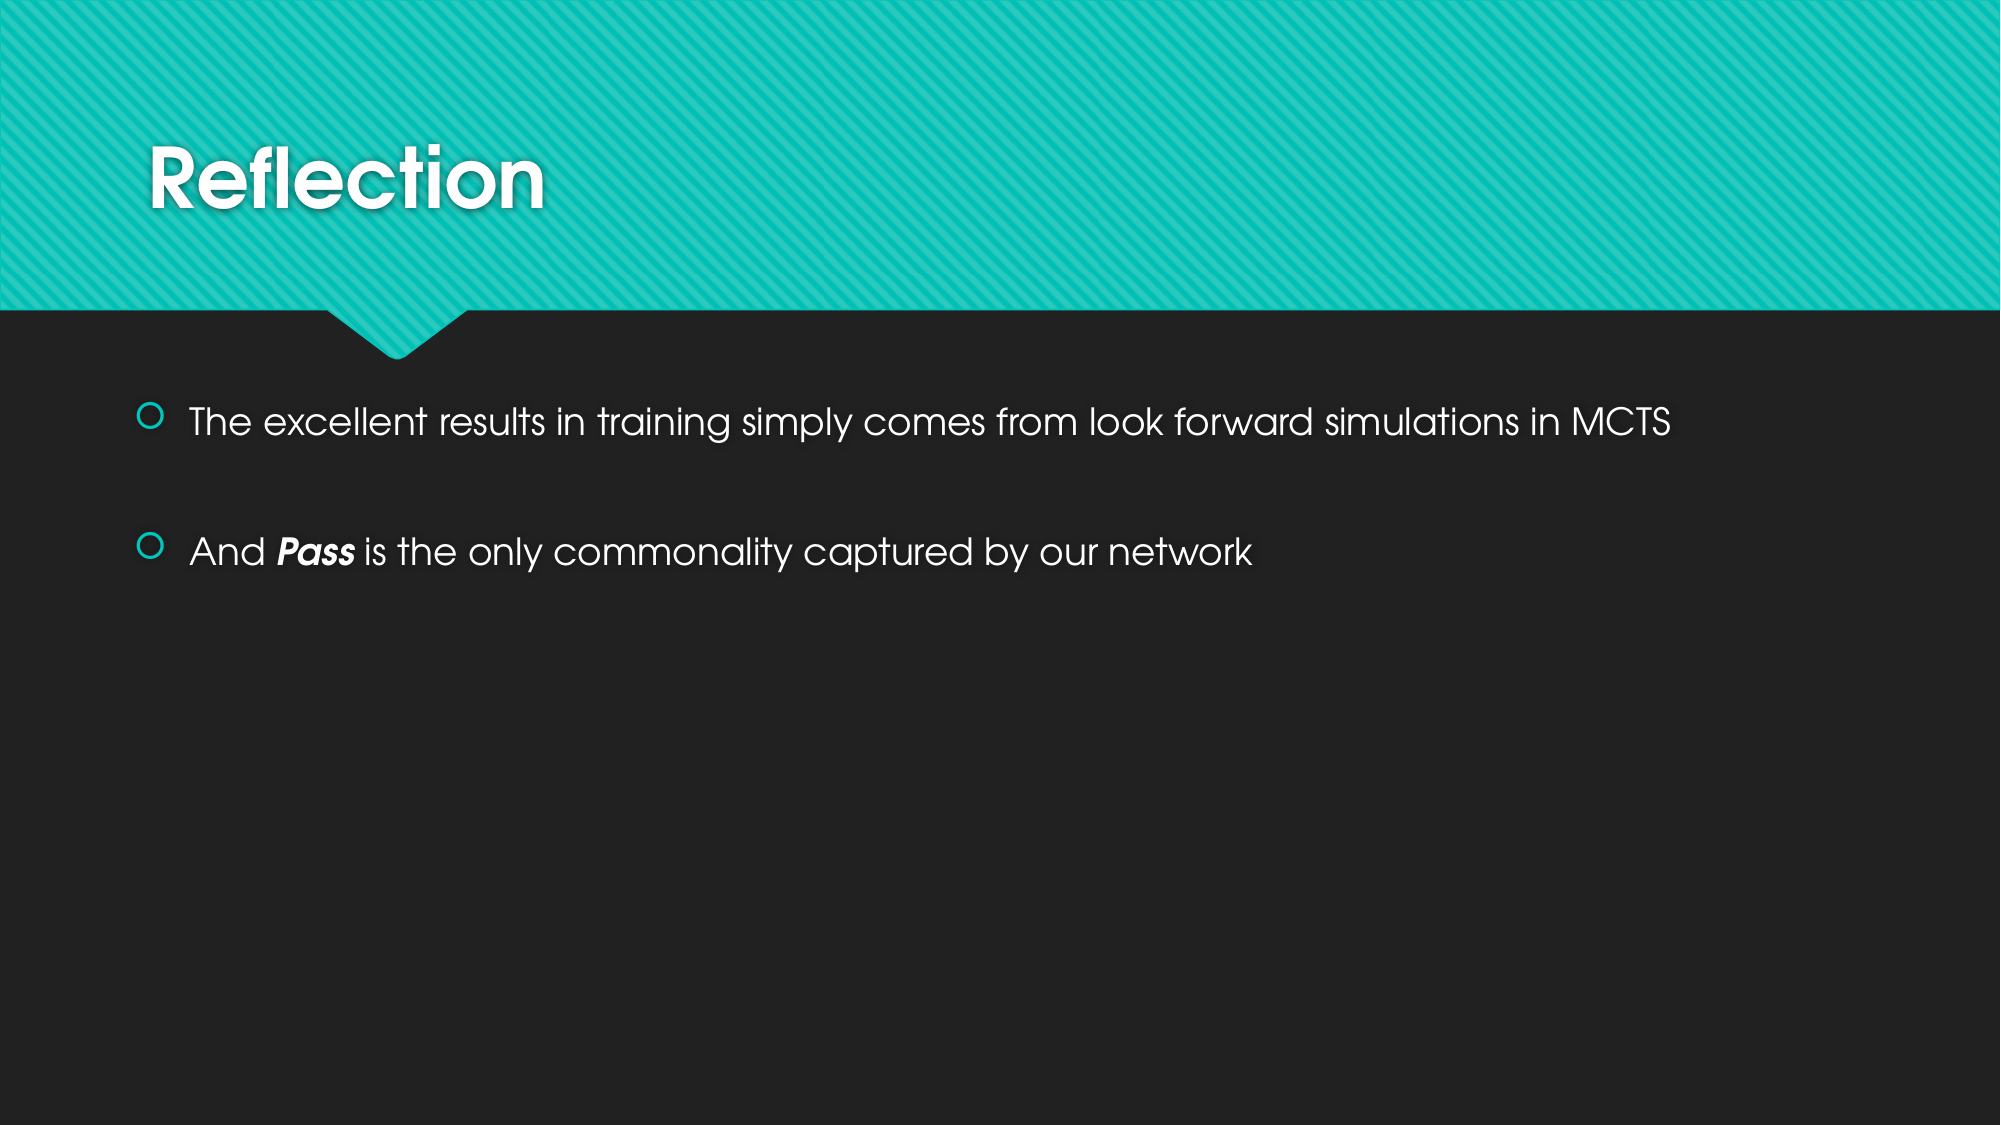

# Reflection
The excellent results in training simply comes from look forward simulations in MCTS

And Pass is the only commonality captured by our network